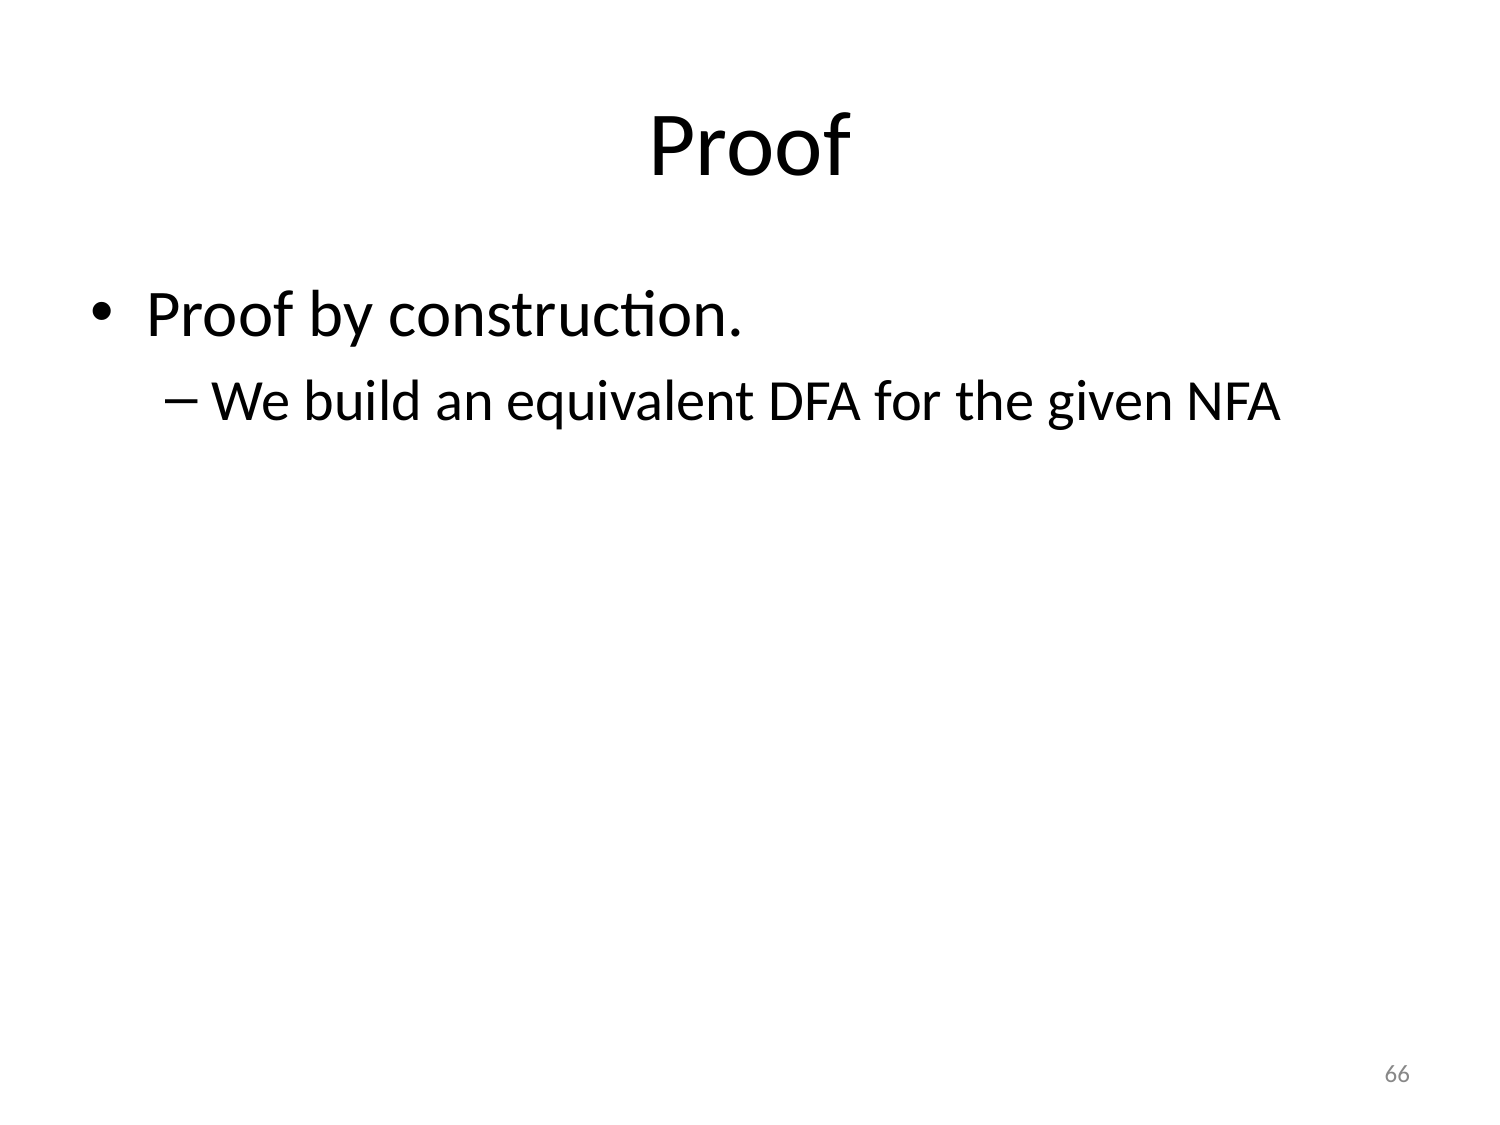

# Proof
Proof by construction.
We build an equivalent DFA for the given NFA
66